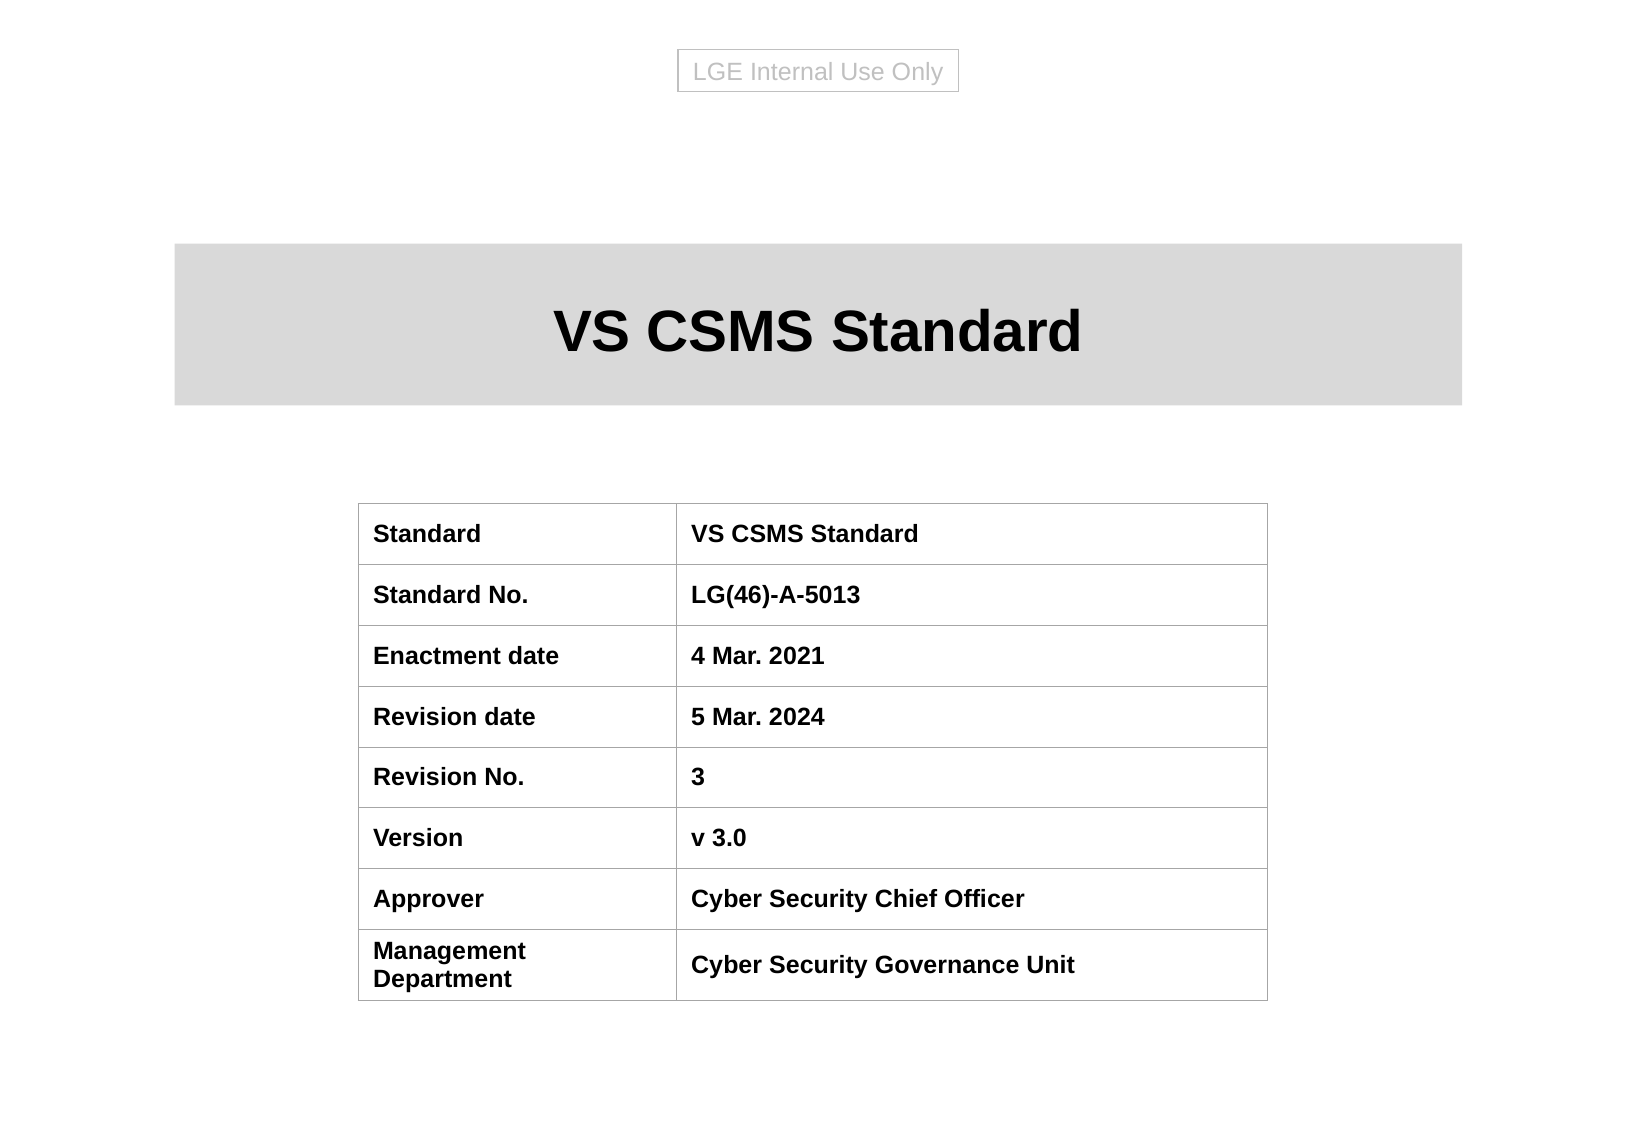

LGE Internal Use Only
VS CSMS Standard
| Standard | VS CSMS Standard |
| --- | --- |
| Standard No. | LG(46)-A-5013 |
| Enactment date | 4 Mar. 2021 |
| Revision date | 5 Mar. 2024 |
| Revision No. | 3 |
| Version | v 3.0 |
| Approver | Cyber Security Chief Officer |
| Management Department | Cyber Security Governance Unit |